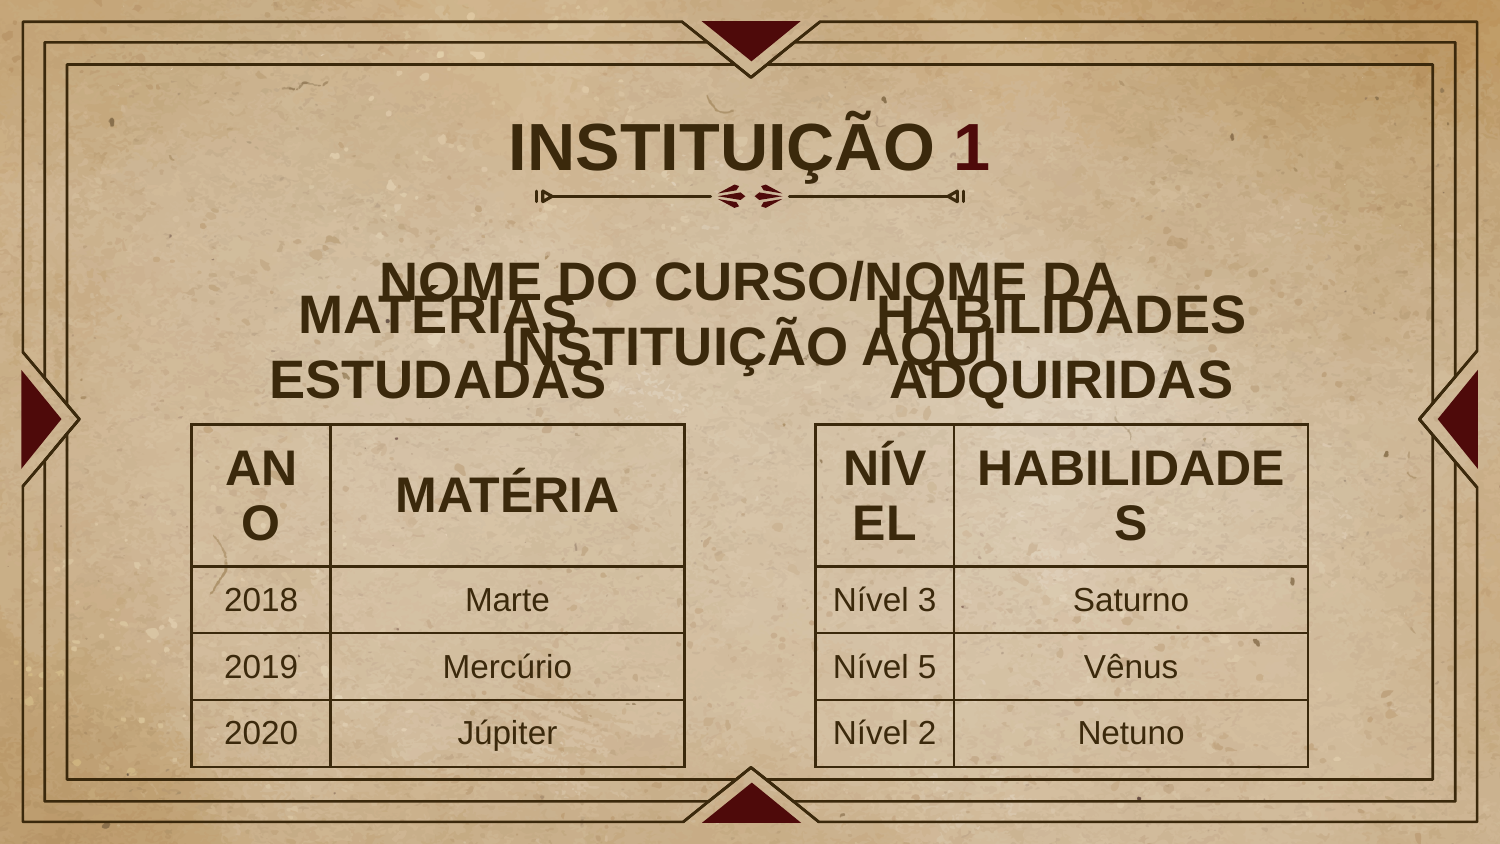

# INSTITUIÇÃO 1
NOME DO CURSO/NOME DA INSTITUIÇÃO AQUI
MATÉRIAS ESTUDADAS
HABILIDADES ADQUIRIDAS
| ANO | MATÉRIA |
| --- | --- |
| 2018 | Marte |
| 2019 | Mercúrio |
| 2020 | Júpiter |
| NÍVEL | HABILIDADES |
| --- | --- |
| Nível 3 | Saturno |
| Nível 5 | Vênus |
| Nível 2 | Netuno |